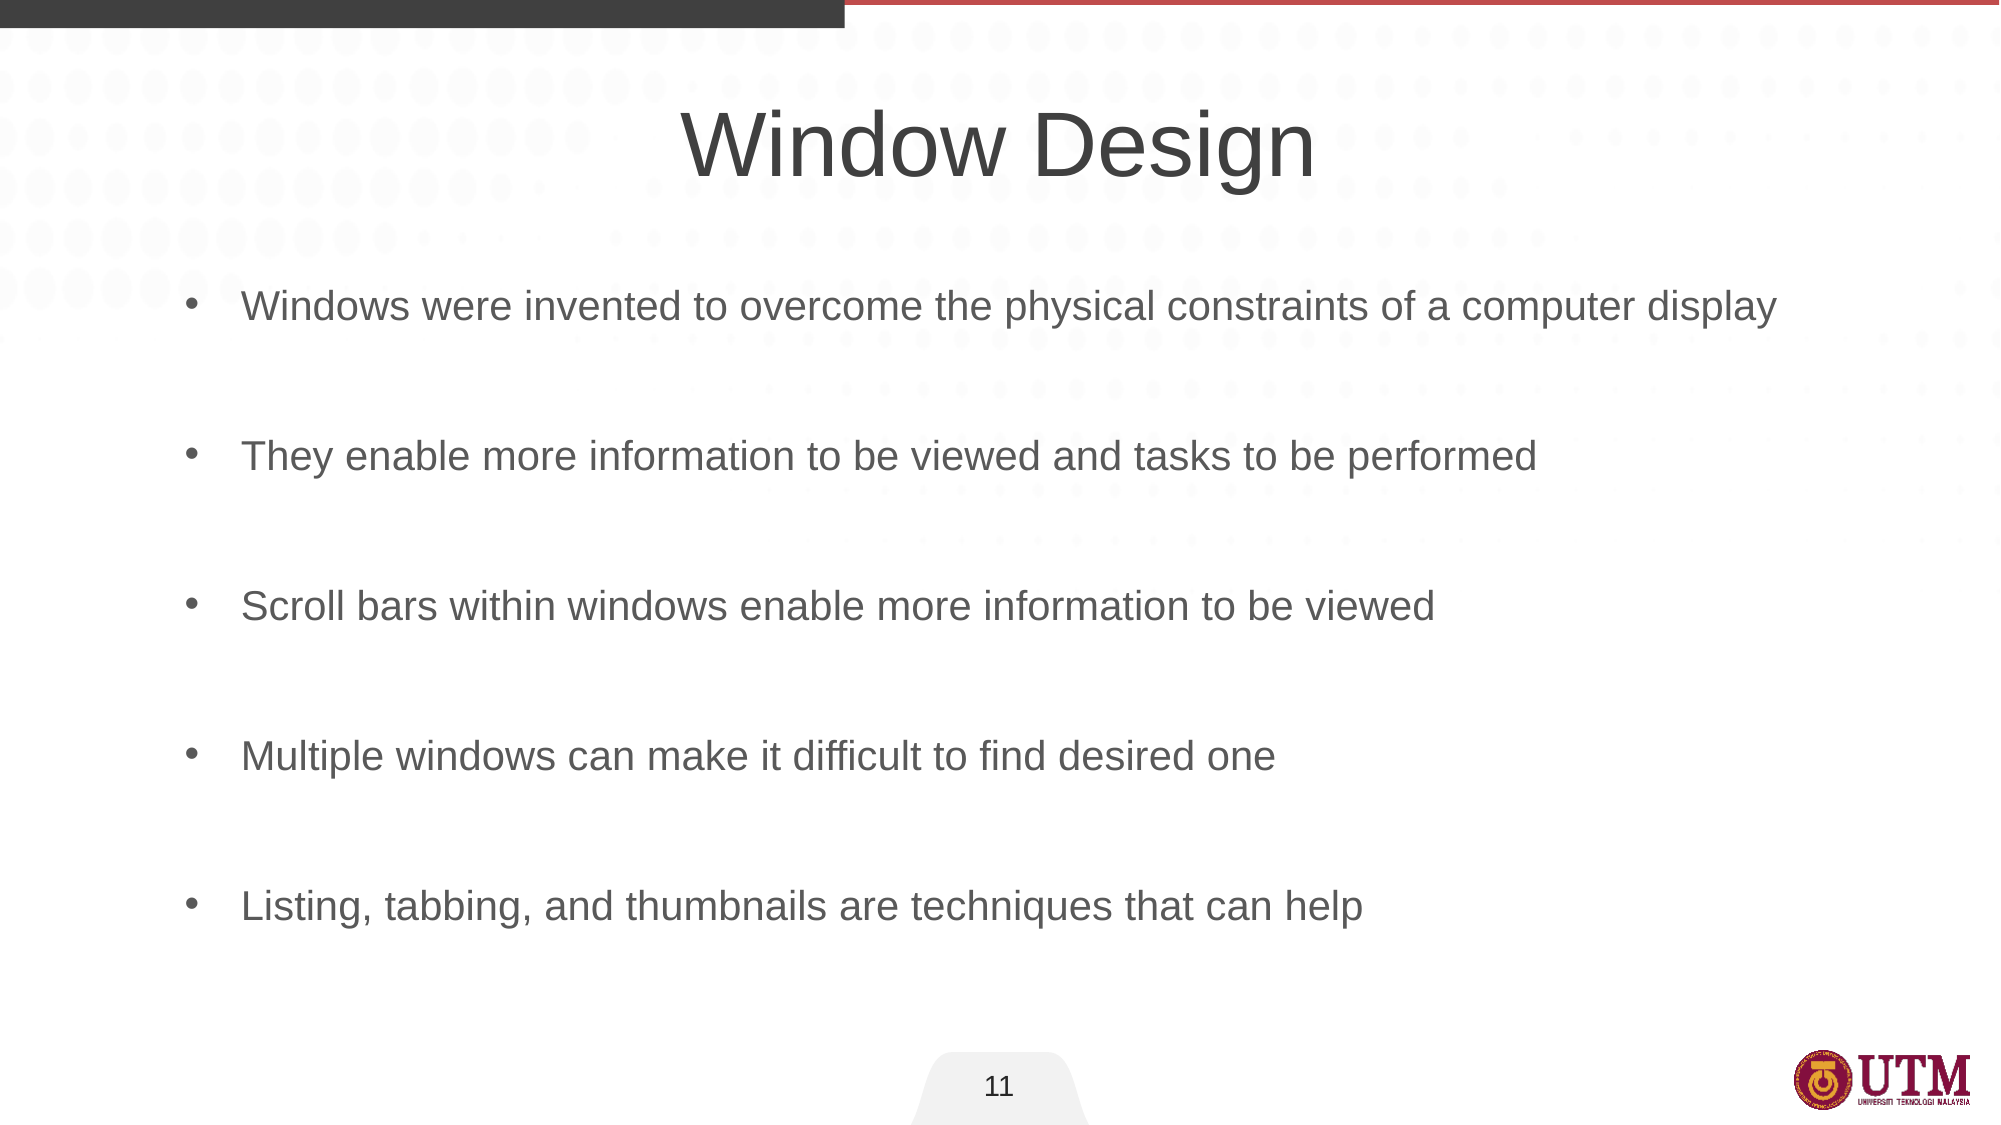

Window Design
Windows were invented to overcome the physical constraints of a computer display

They enable more information to be viewed and tasks to be performed

Scroll bars within windows enable more information to be viewed

Multiple windows can make it difficult to find desired one

Listing, tabbing, and thumbnails are techniques that can help
11